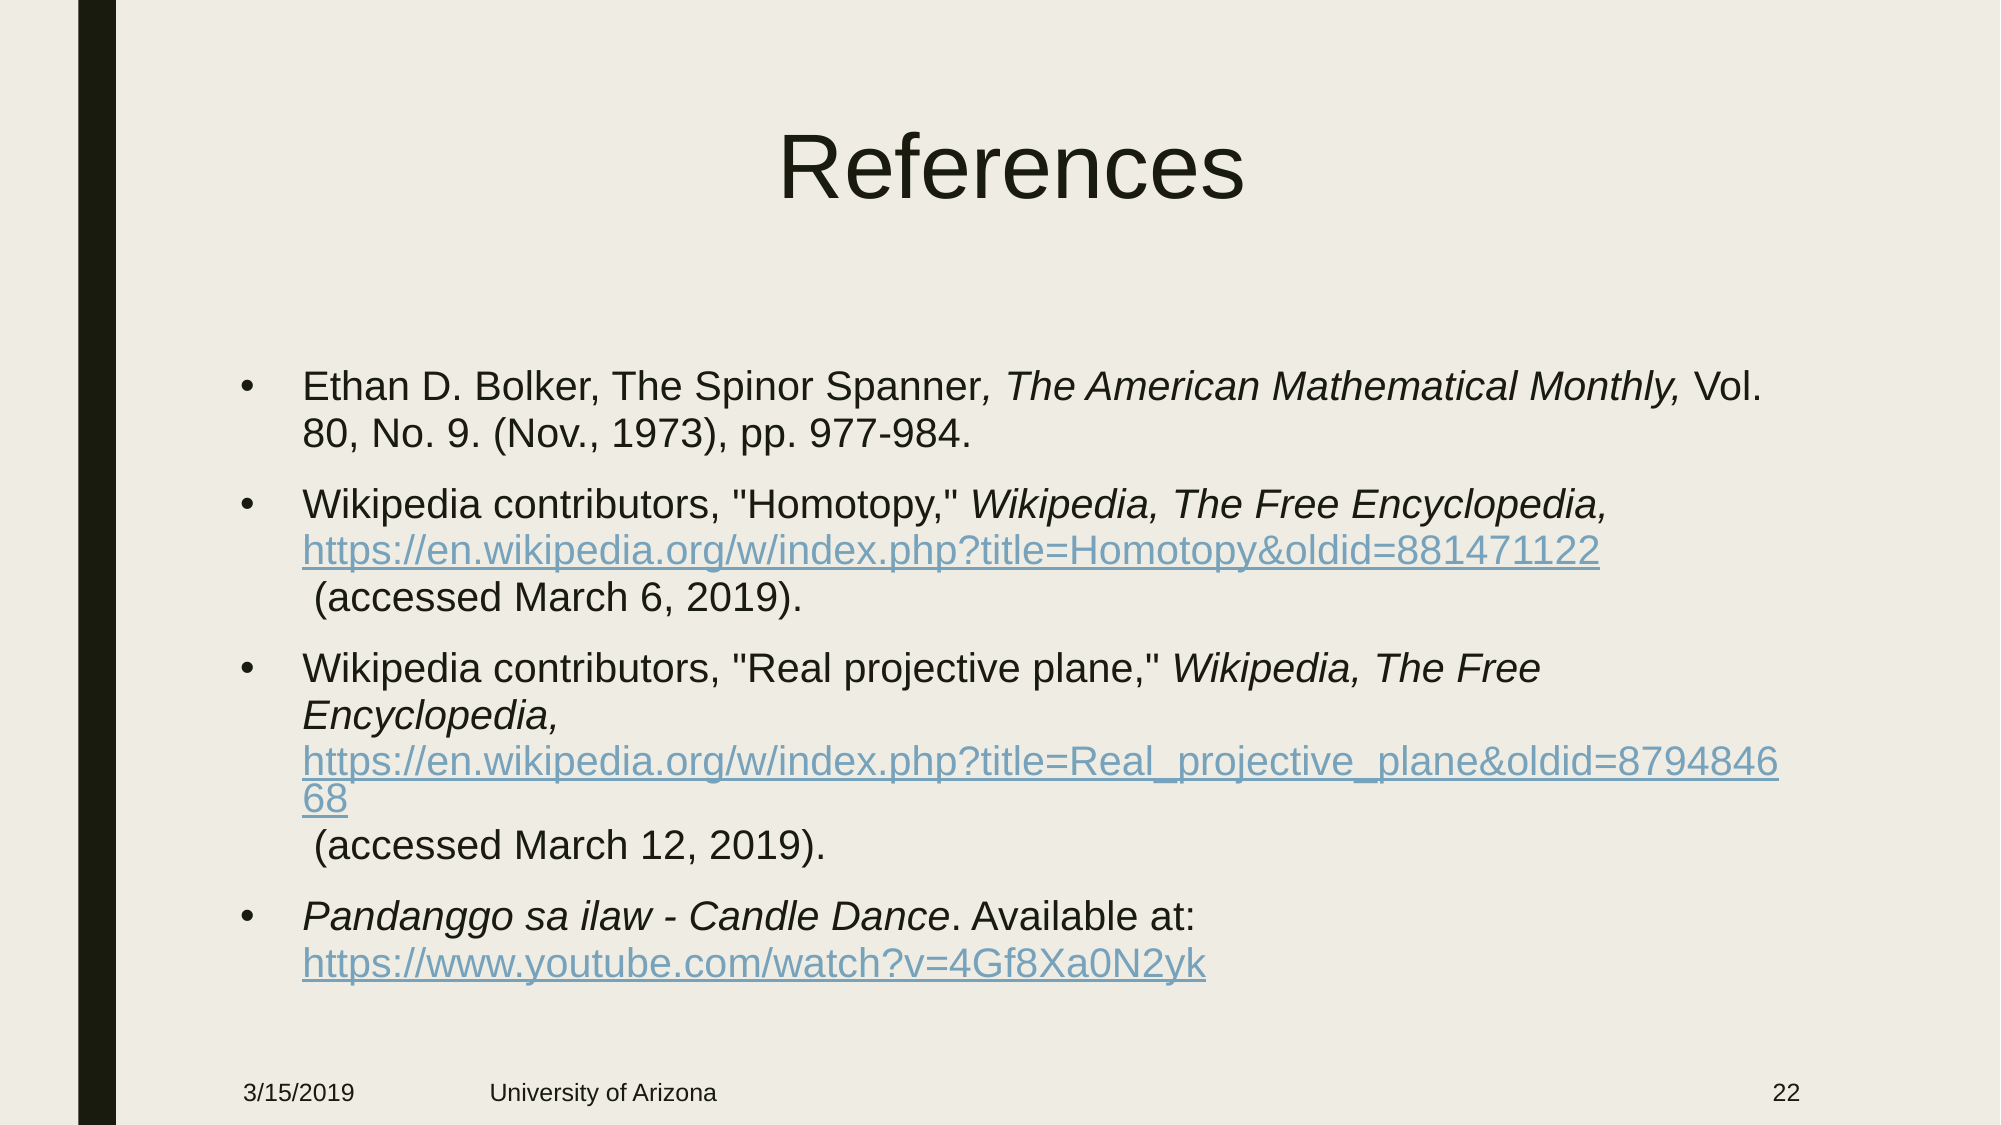

# References
Ethan D. Bolker, The Spinor Spanner, The American Mathematical Monthly, Vol. 80, No. 9. (Nov., 1973), pp. 977-984.
Wikipedia contributors, "Homotopy," Wikipedia, The Free Encyclopedia, https://en.wikipedia.org/w/index.php?title=Homotopy&oldid=881471122 (accessed March 6, 2019).
Wikipedia contributors, "Real projective plane," Wikipedia, The Free Encyclopedia, https://en.wikipedia.org/w/index.php?title=Real_projective_plane&oldid=879484668 (accessed March 12, 2019).
Pandanggo sa ilaw - Candle Dance. Available at: https://www.youtube.com/watch?v=4Gf8Xa0N2yk

3/15/2019
University of Arizona
22